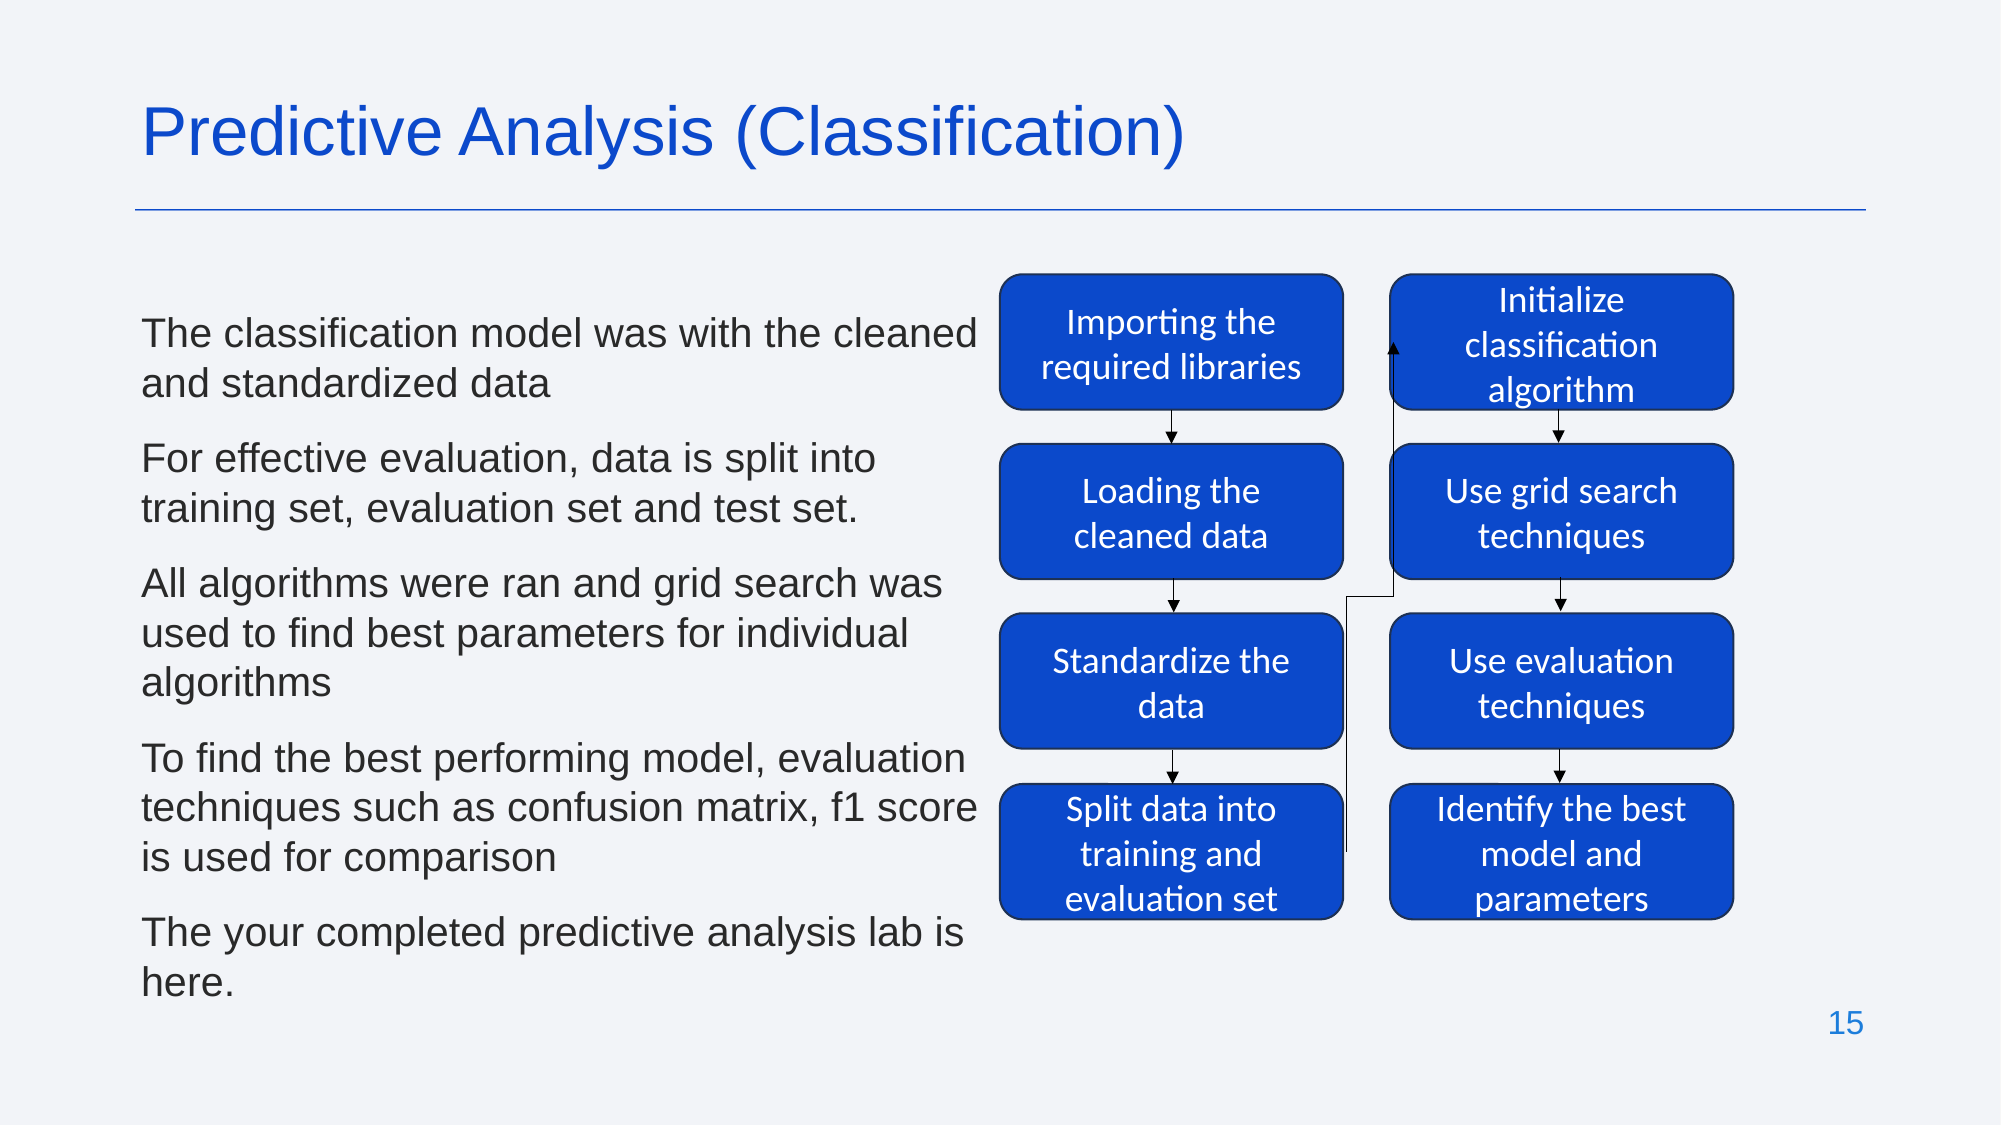

Predictive Analysis (Classification)
Importing the required libraries
Initialize classification algorithm
The classification model was with the cleaned and standardized data
For effective evaluation, data is split into training set, evaluation set and test set.
All algorithms were ran and grid search was used to find best parameters for individual algorithms
To find the best performing model, evaluation techniques such as confusion matrix, f1 score is used for comparison
The your completed predictive analysis lab is here.
Loading the cleaned data
Use grid search techniques
Standardize the data
Use evaluation techniques
Split data into training and evaluation set
Identify the best model and parameters
15